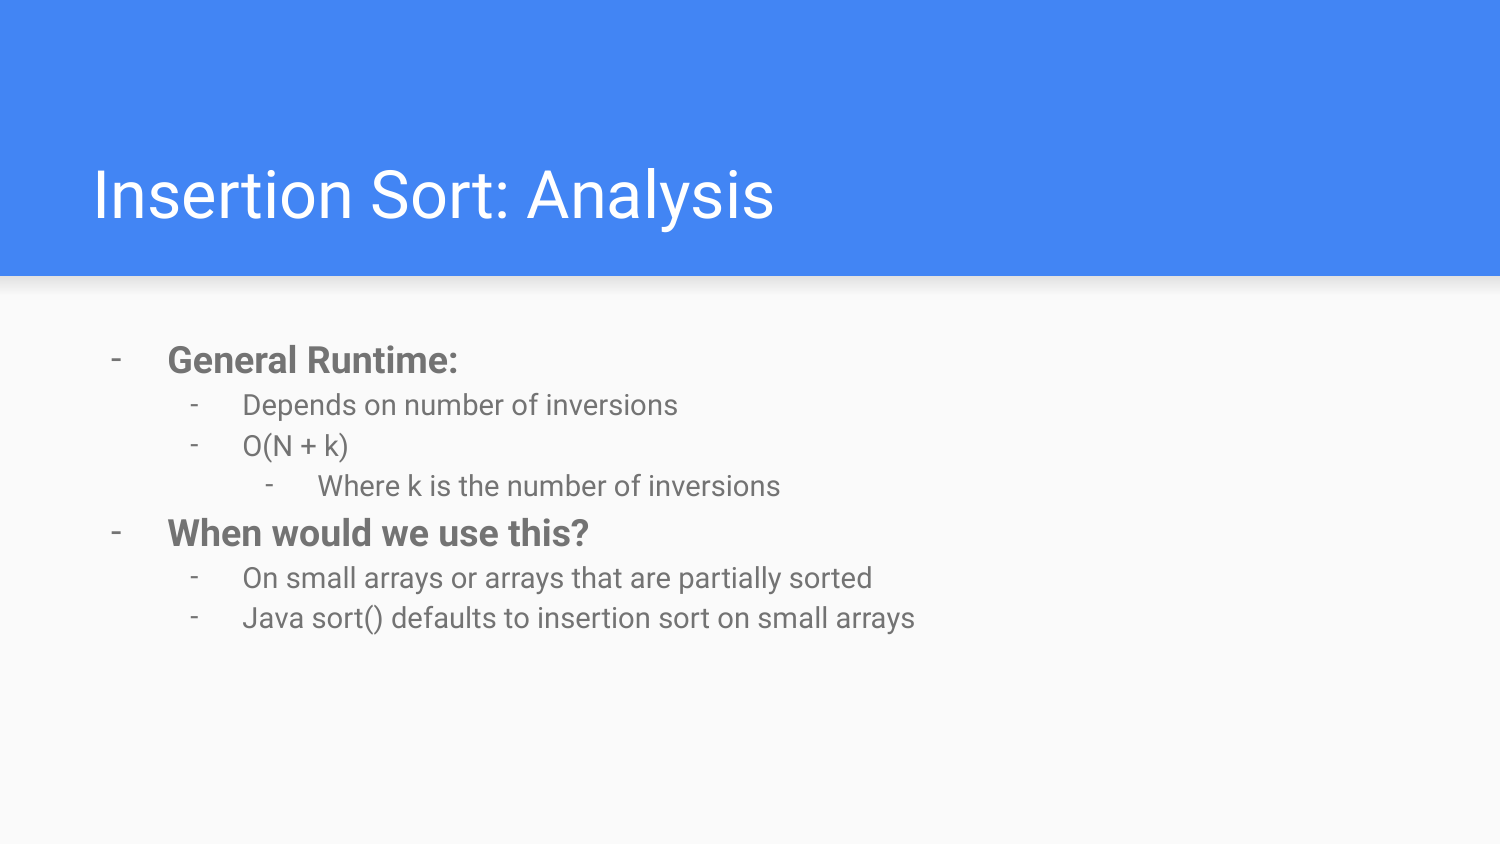

# Insertion Sort: Analysis
General Runtime:
Depends on number of inversions
O(N + k)
Where k is the number of inversions
When would we use this?
On small arrays or arrays that are partially sorted
Java sort() defaults to insertion sort on small arrays